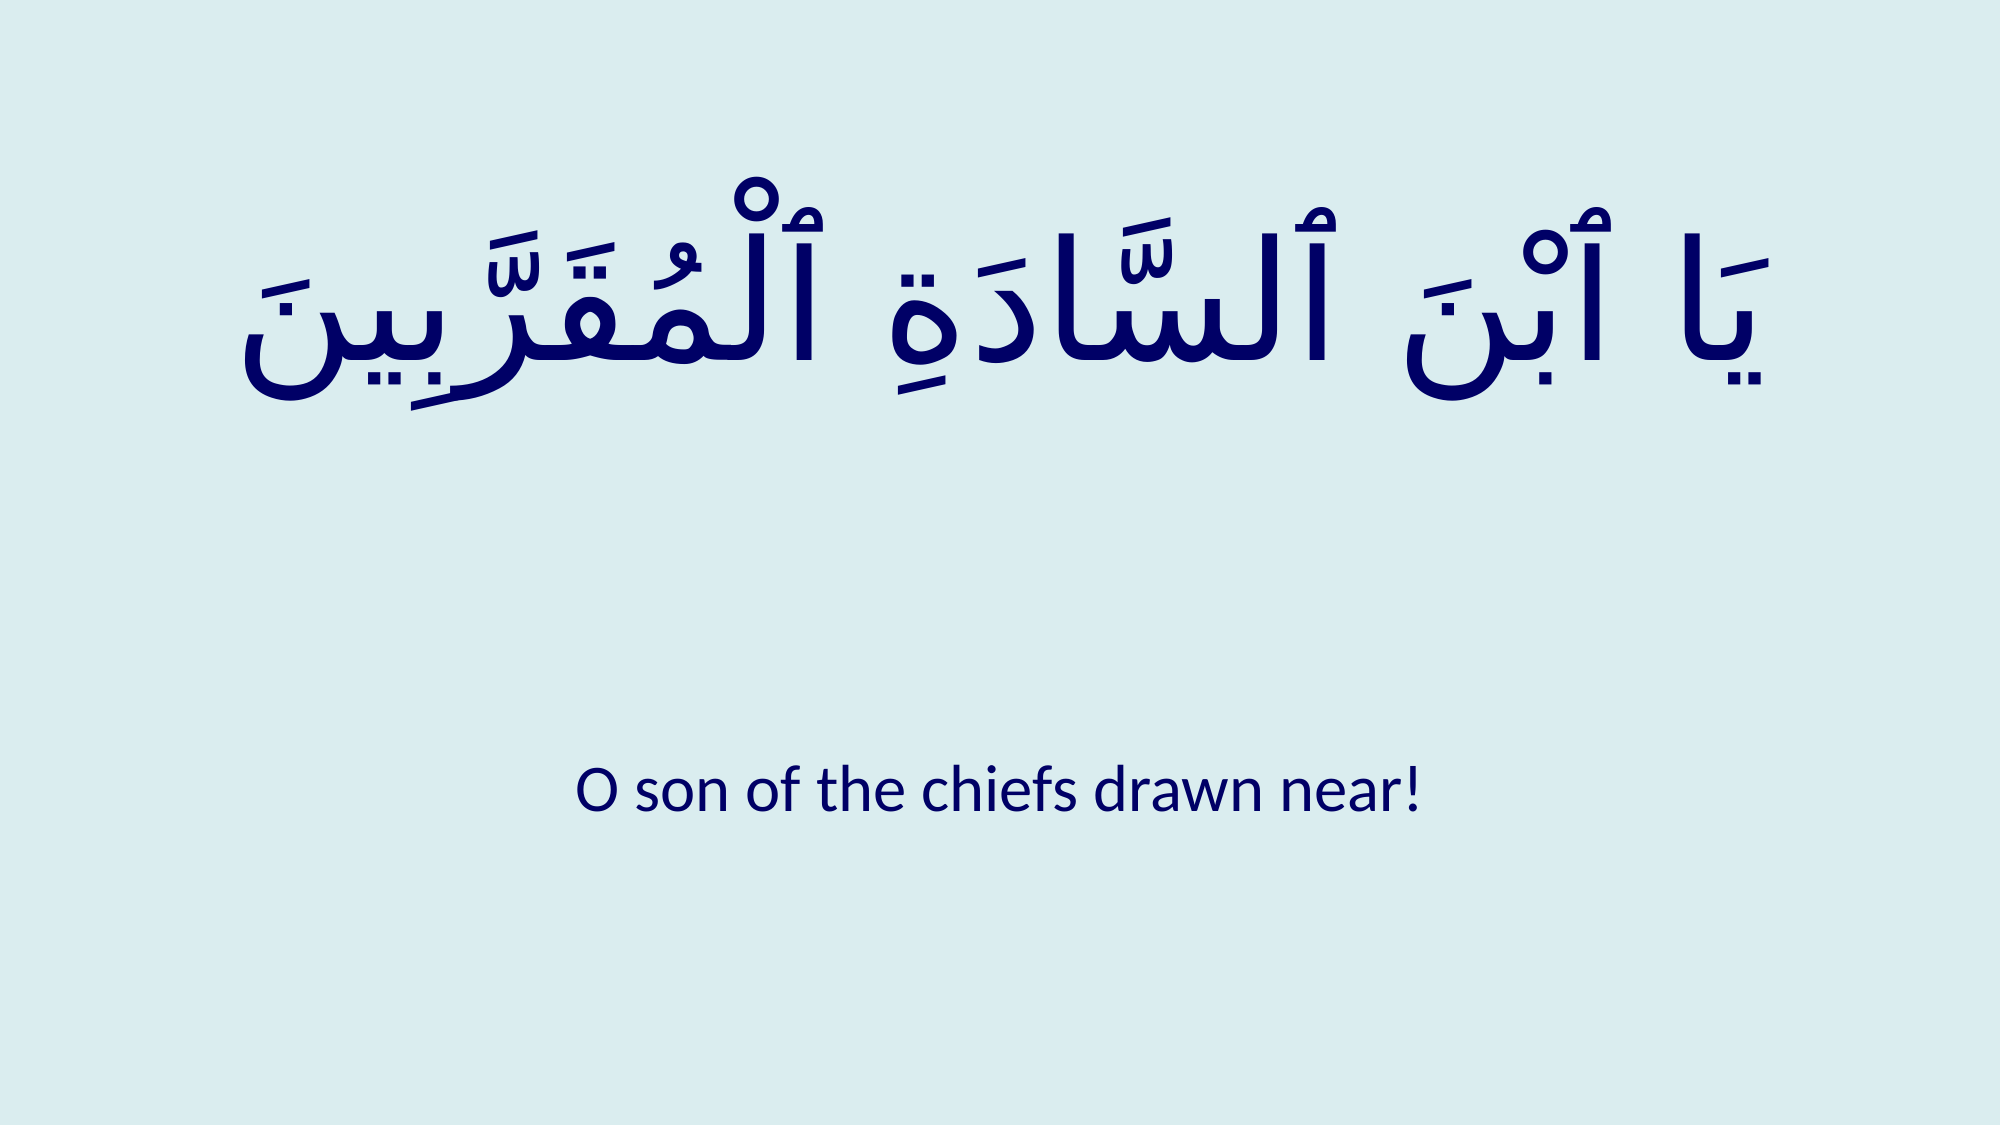

# يَا ٱبْنَ ٱلسَّادَةِ ٱلْمُقَرَّبِينَ
O son of the chiefs drawn near!